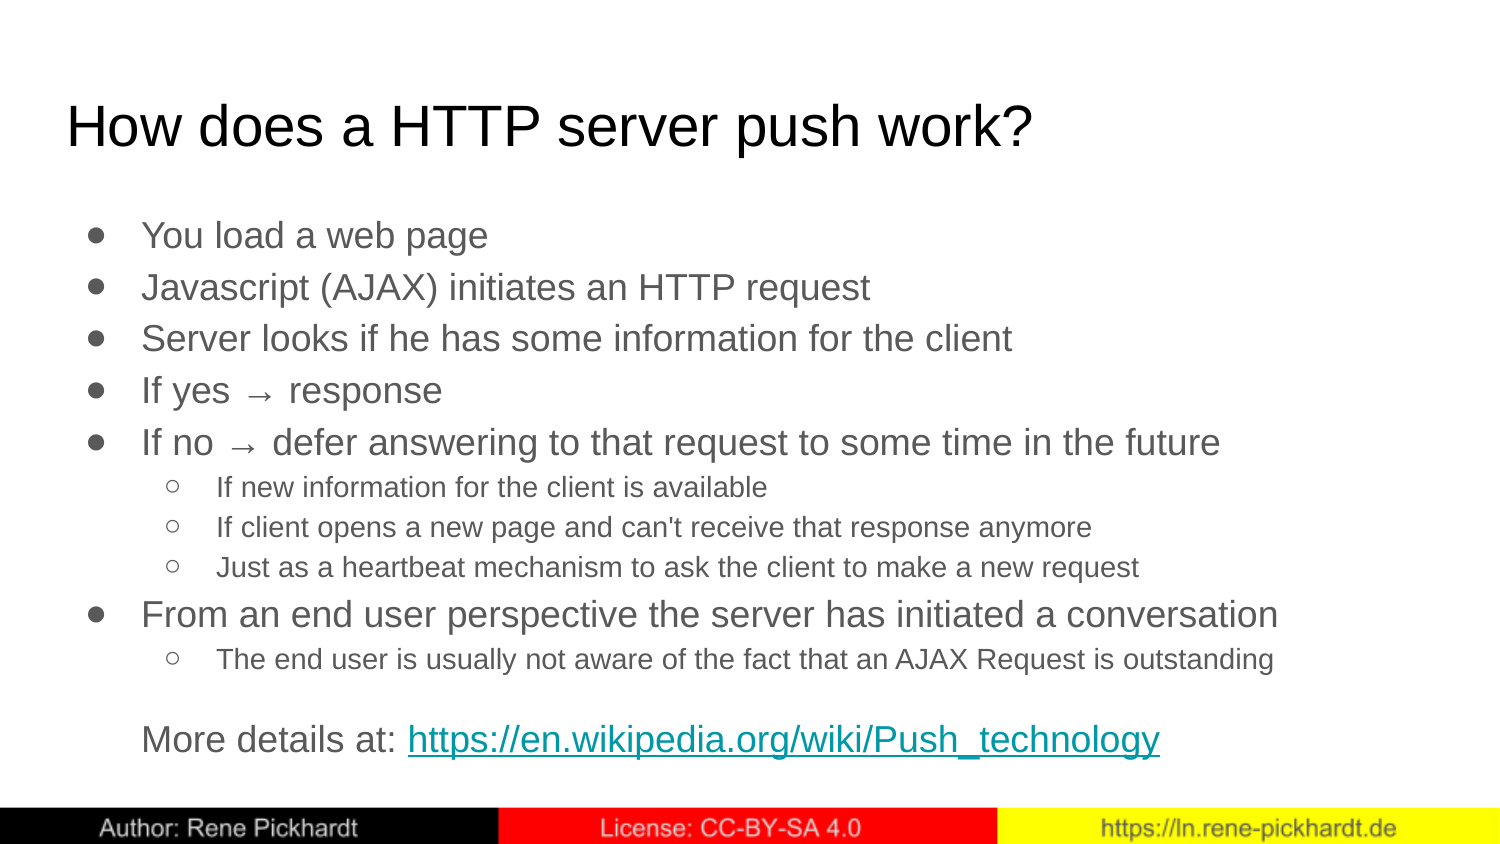

# How does a HTTP server push work?
You load a web page
Javascript (AJAX) initiates an HTTP request
Server looks if he has some information for the client
If yes → response
If no → defer answering to that request to some time in the future
If new information for the client is available
If client opens a new page and can't receive that response anymore
Just as a heartbeat mechanism to ask the client to make a new request
From an end user perspective the server has initiated a conversation
The end user is usually not aware of the fact that an AJAX Request is outstanding
More details at: https://en.wikipedia.org/wiki/Push_technology